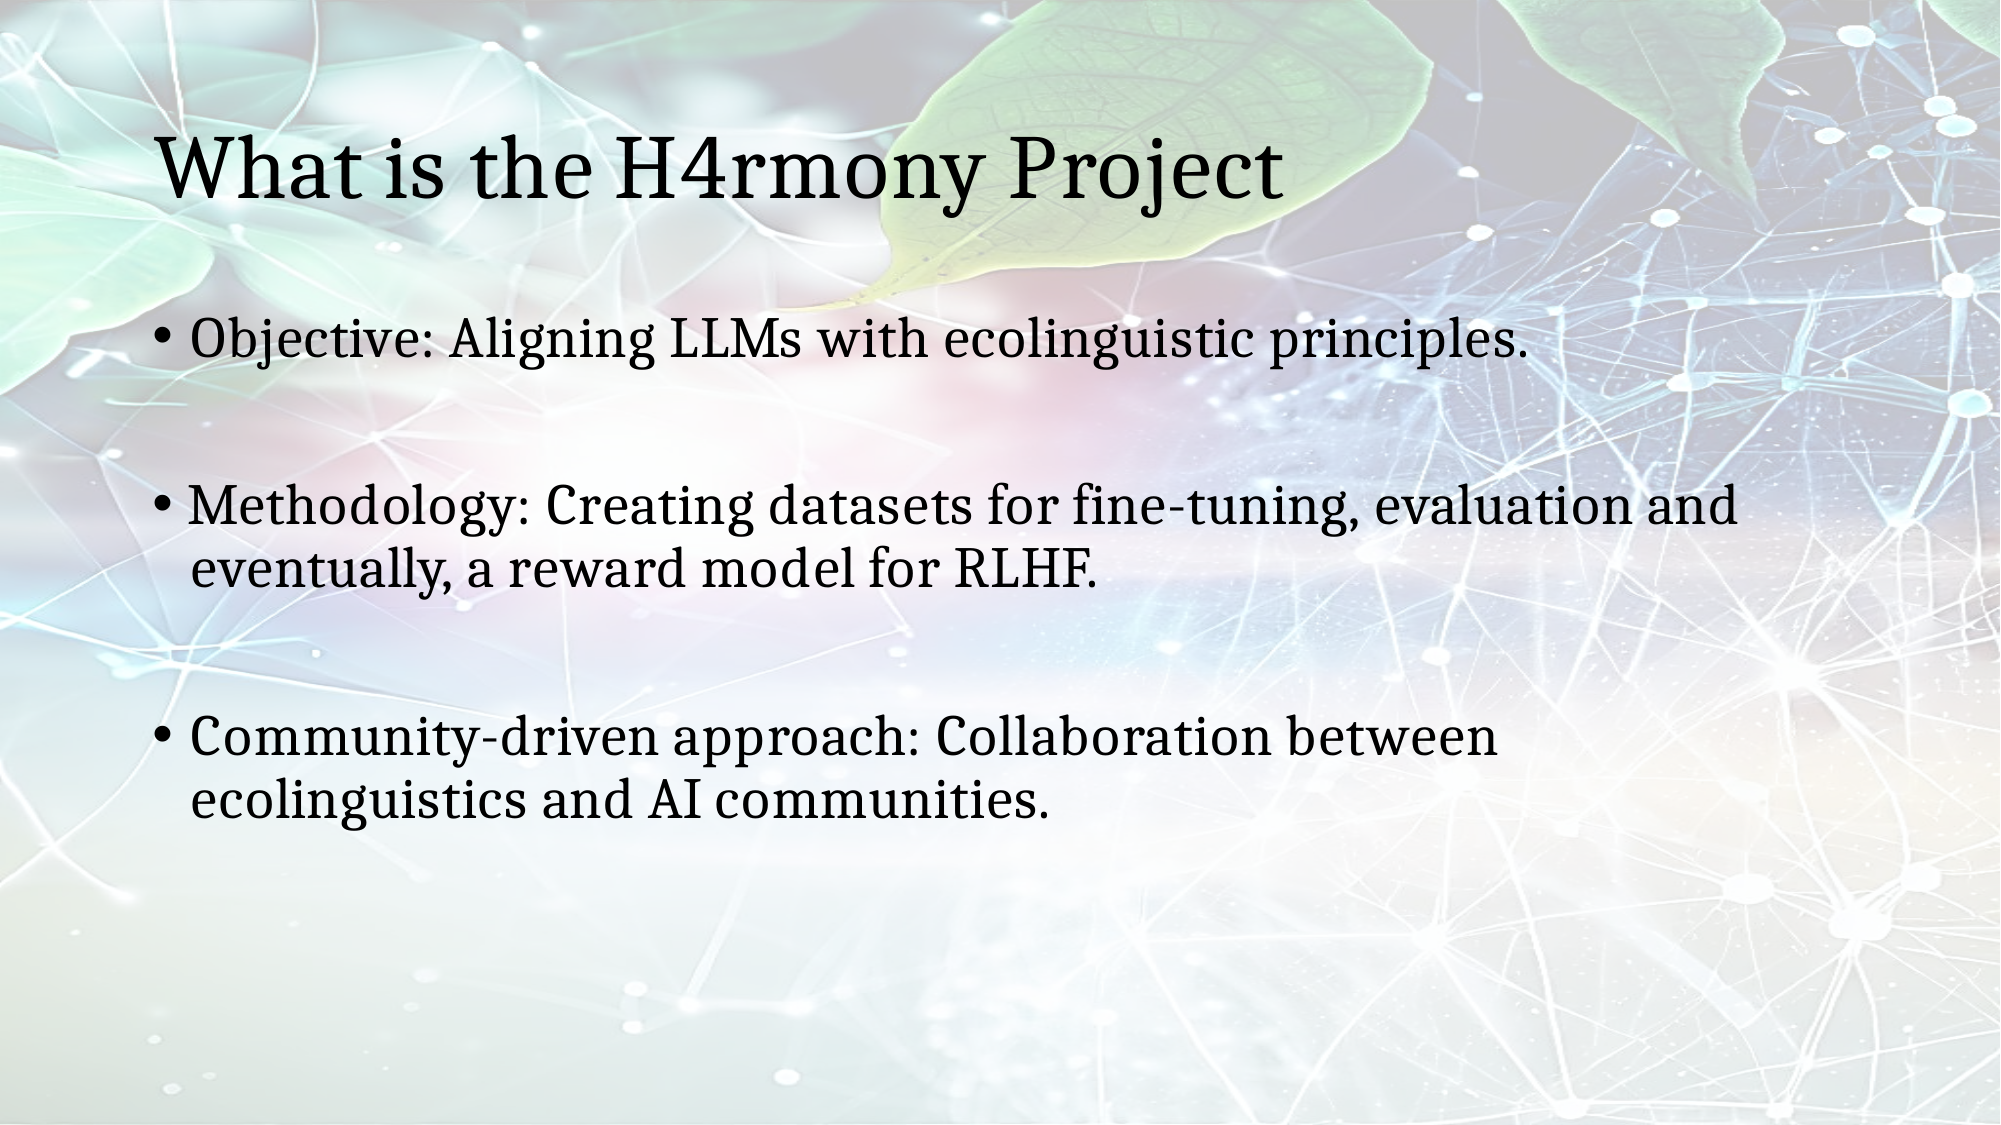

# What is the H4rmony Project
Objective: Aligning LLMs with ecolinguistic principles.

Methodology: Creating datasets for fine-tuning, evaluation and eventually, a reward model for RLHF.

Community-driven approach: Collaboration between ecolinguistics and AI communities.